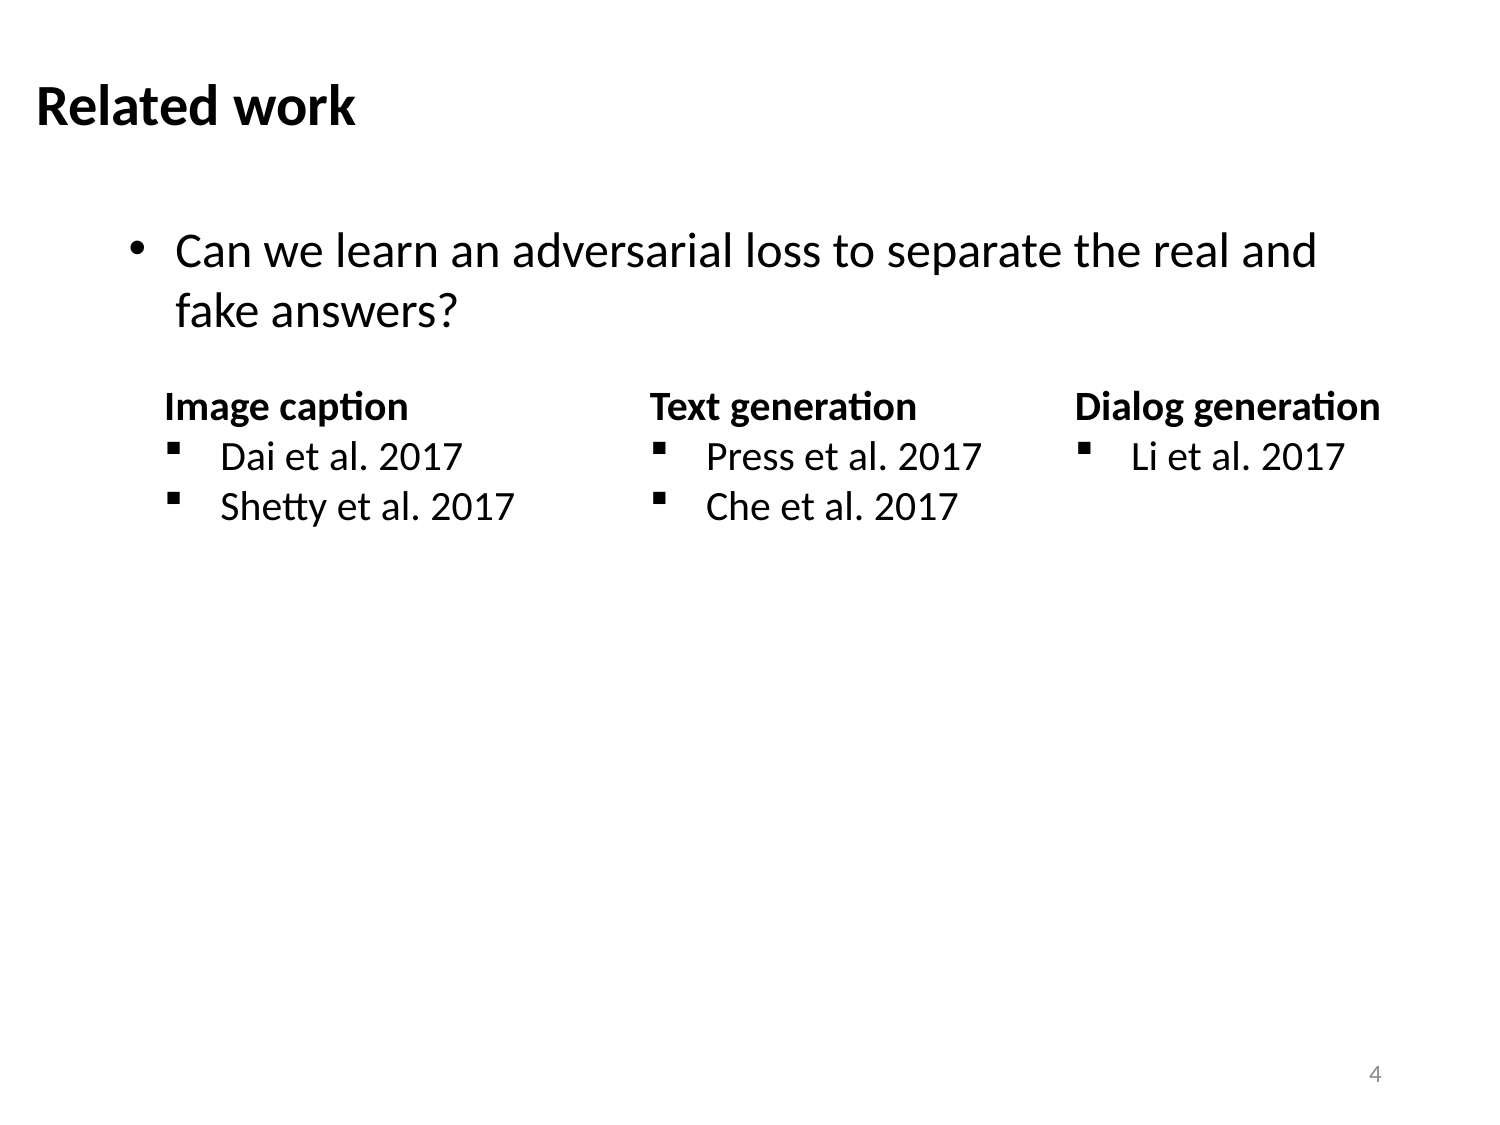

Related work
Can we learn an adversarial loss to separate the real and fake answers?
Text generation
Press et al. 2017
Che et al. 2017
Dialog generation
Li et al. 2017
Image caption
Dai et al. 2017
Shetty et al. 2017
4